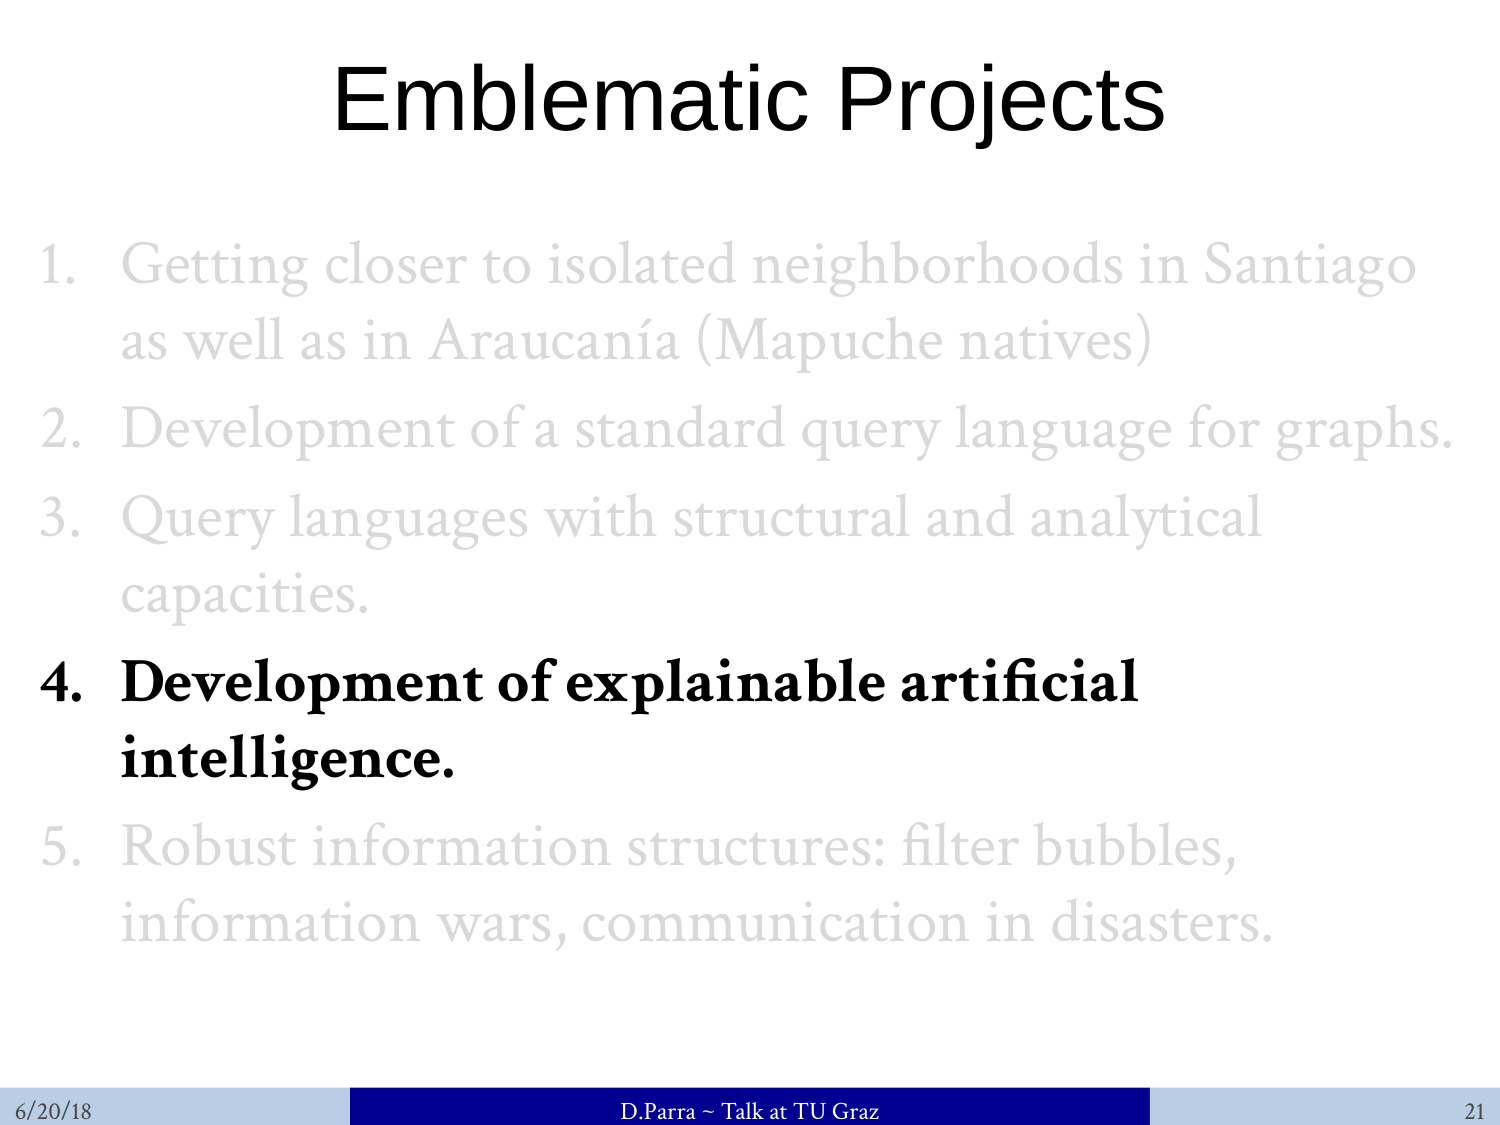

# Emblematic Projects
Getting closer to isolated neighborhoods in Santiago as well as in Araucanía (Mapuche natives)
Development of a standard query language for graphs.
Query languages with structural and analytical capacities.
Development of explainable artificial intelligence.
Robust information structures: filter bubbles, information wars, communication in disasters.

6/20/18
D.Parra ~ Talk at TU Graz
21